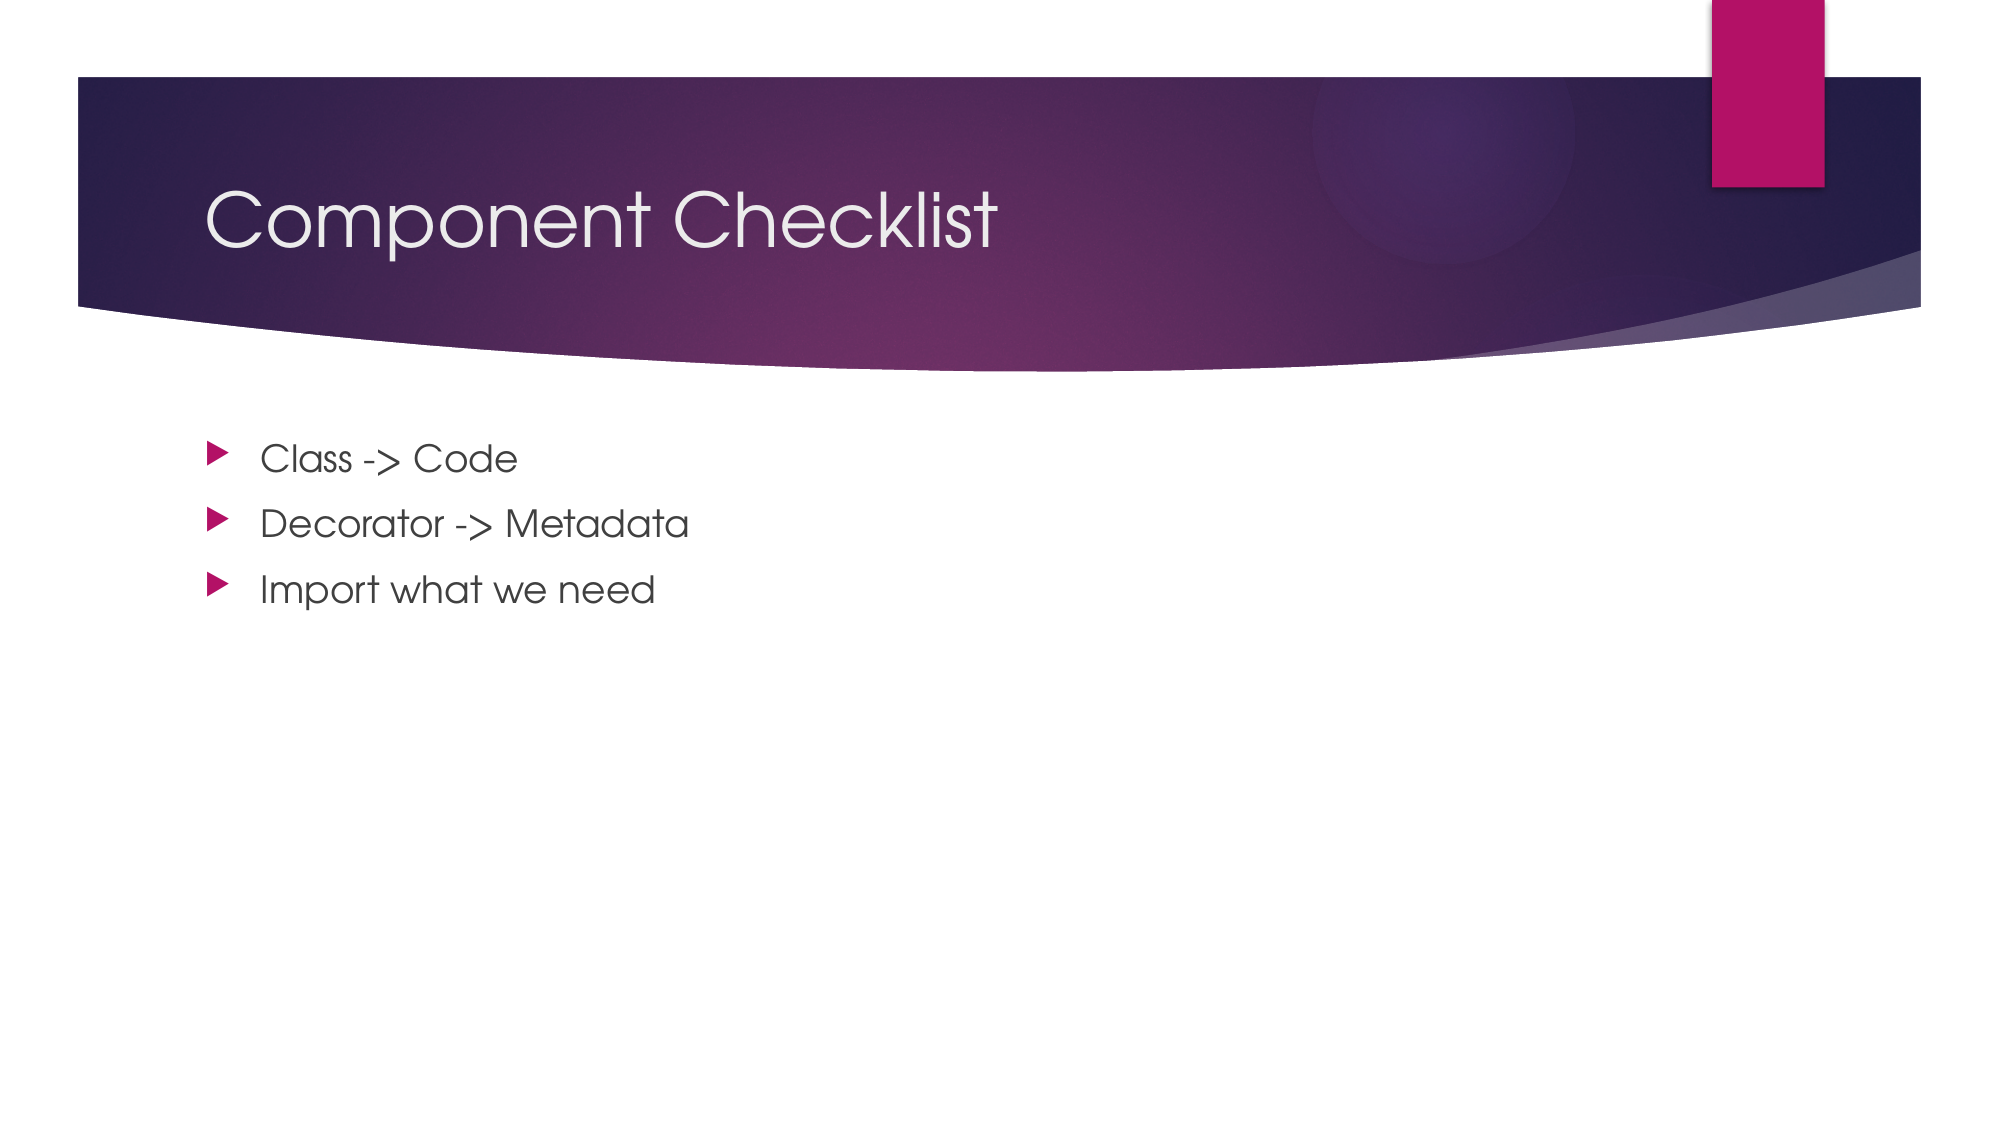

# Component Checklist
Class -> Code
Decorator -> Metadata
Import what we need